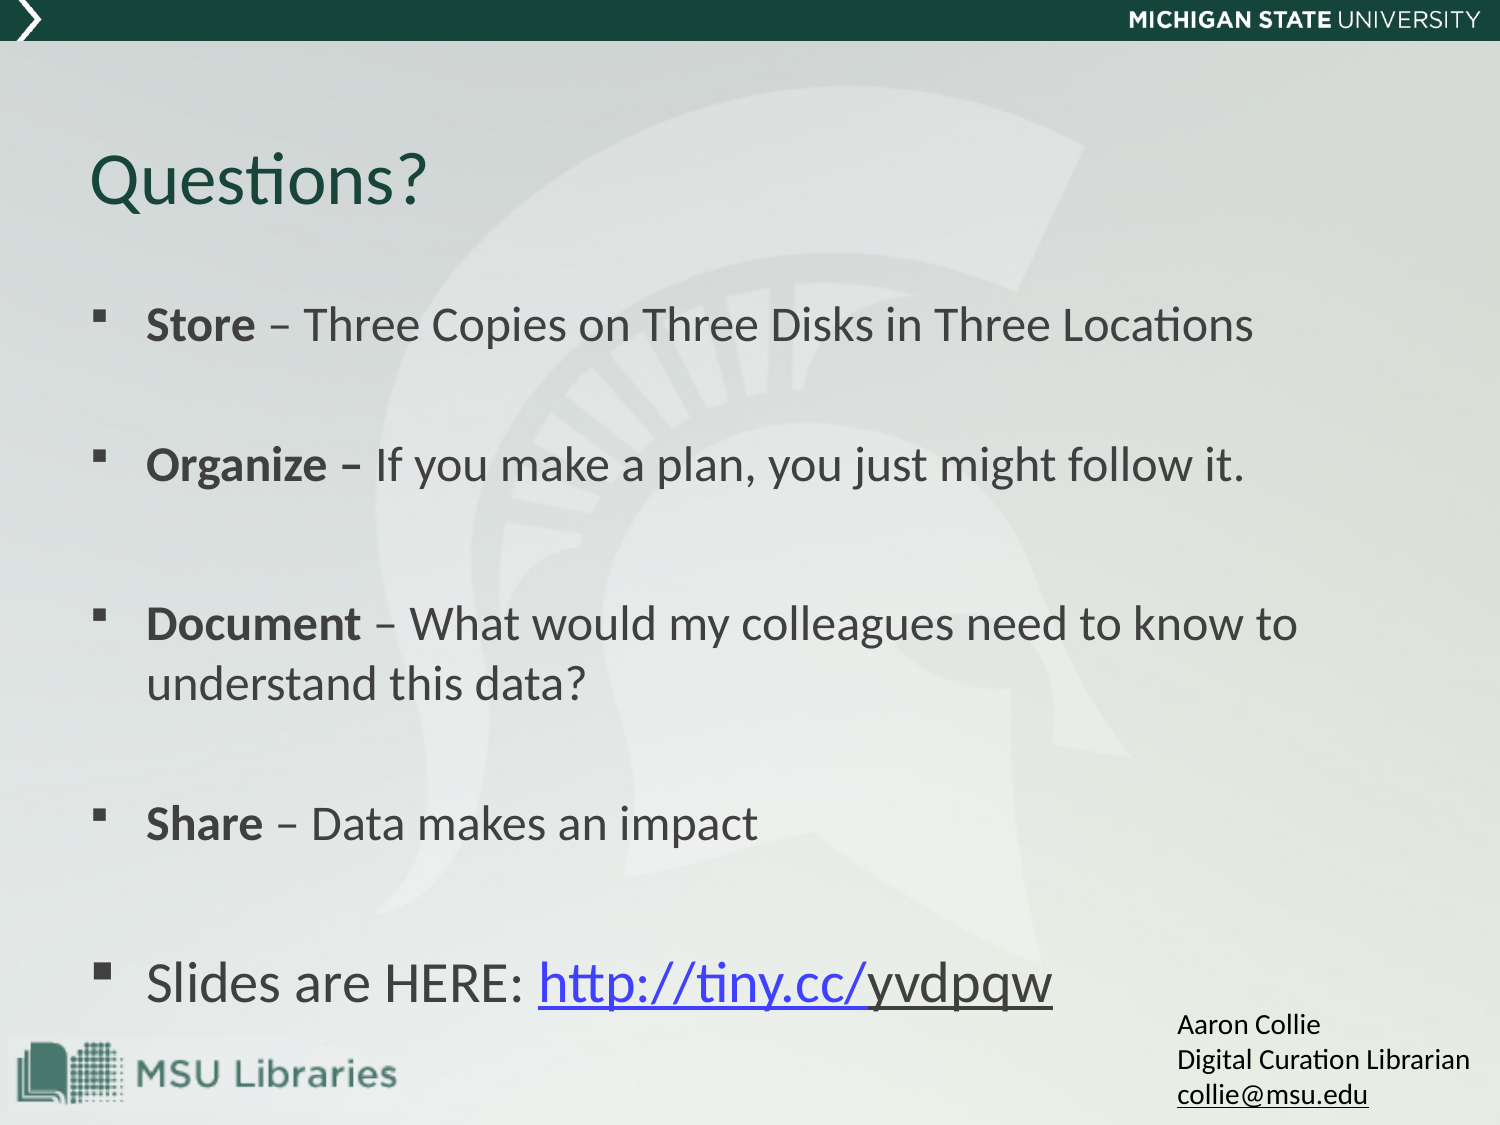

# Questions?
Store – Three Copies on Three Disks in Three Locations

Organize – If you make a plan, you just might follow it.

Document – What would my colleagues need to know to understand this data?

Share – Data makes an impact

Slides are HERE: http://tiny.cc/yvdpqw
Aaron Collie
Digital Curation Librarian
collie@msu.edu